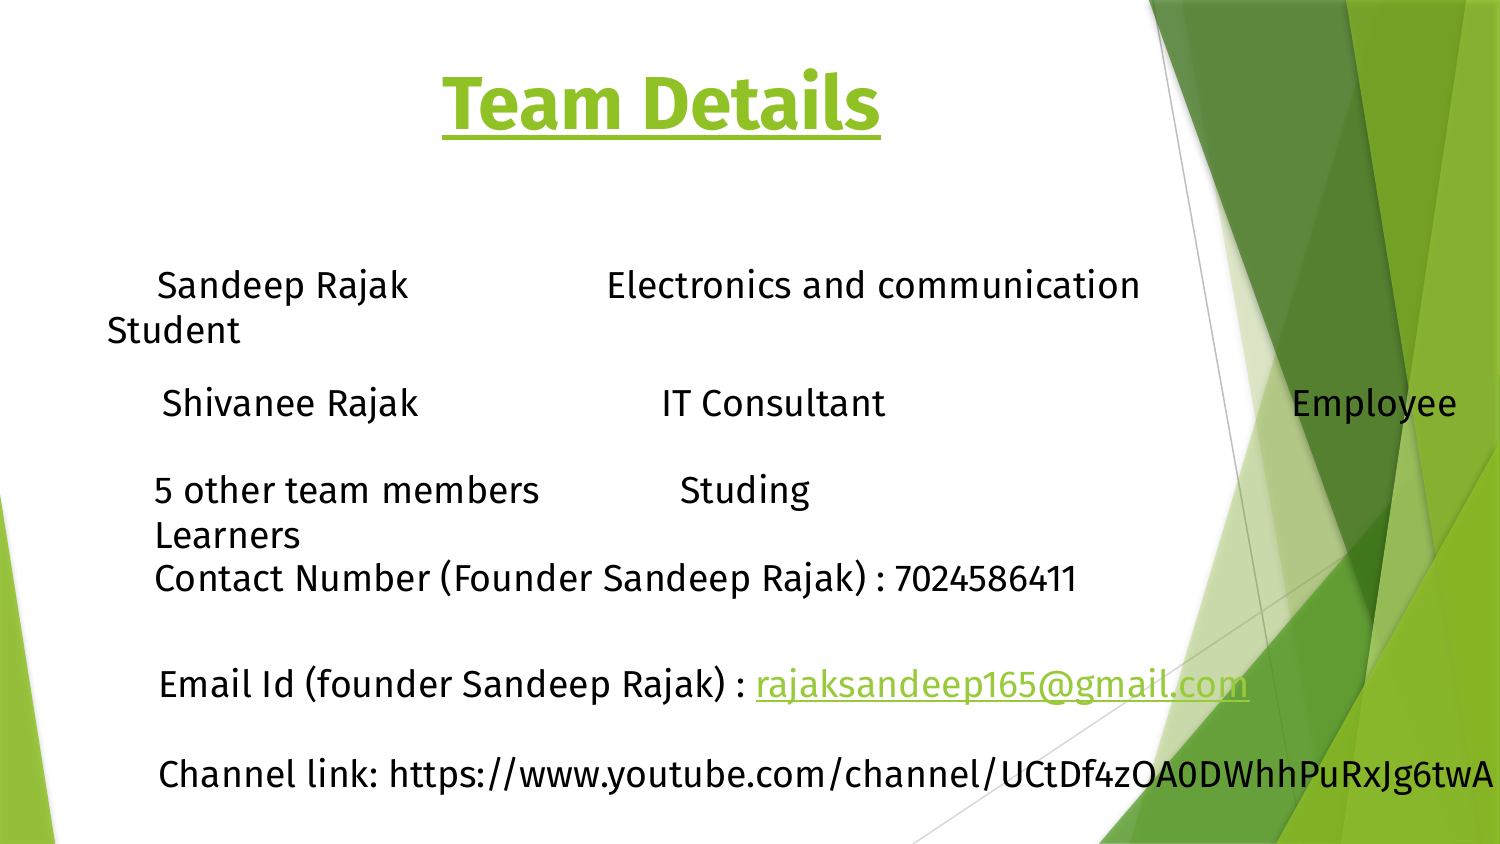

# Team Details
     Sandeep Rajak	     Electronics and communication		      Student
  Shivanee Rajak	                      IT Consultant			          Employee
5 other team members              Studing			                      Learners
Contact Number (Founder Sandeep Rajak) : 7024586411
Email Id (founder Sandeep Rajak) : rajaksandeep165@gmail.com

Channel link: https://www.youtube.com/channel/UCtDf4zOA0DWhhPuRxJg6twA